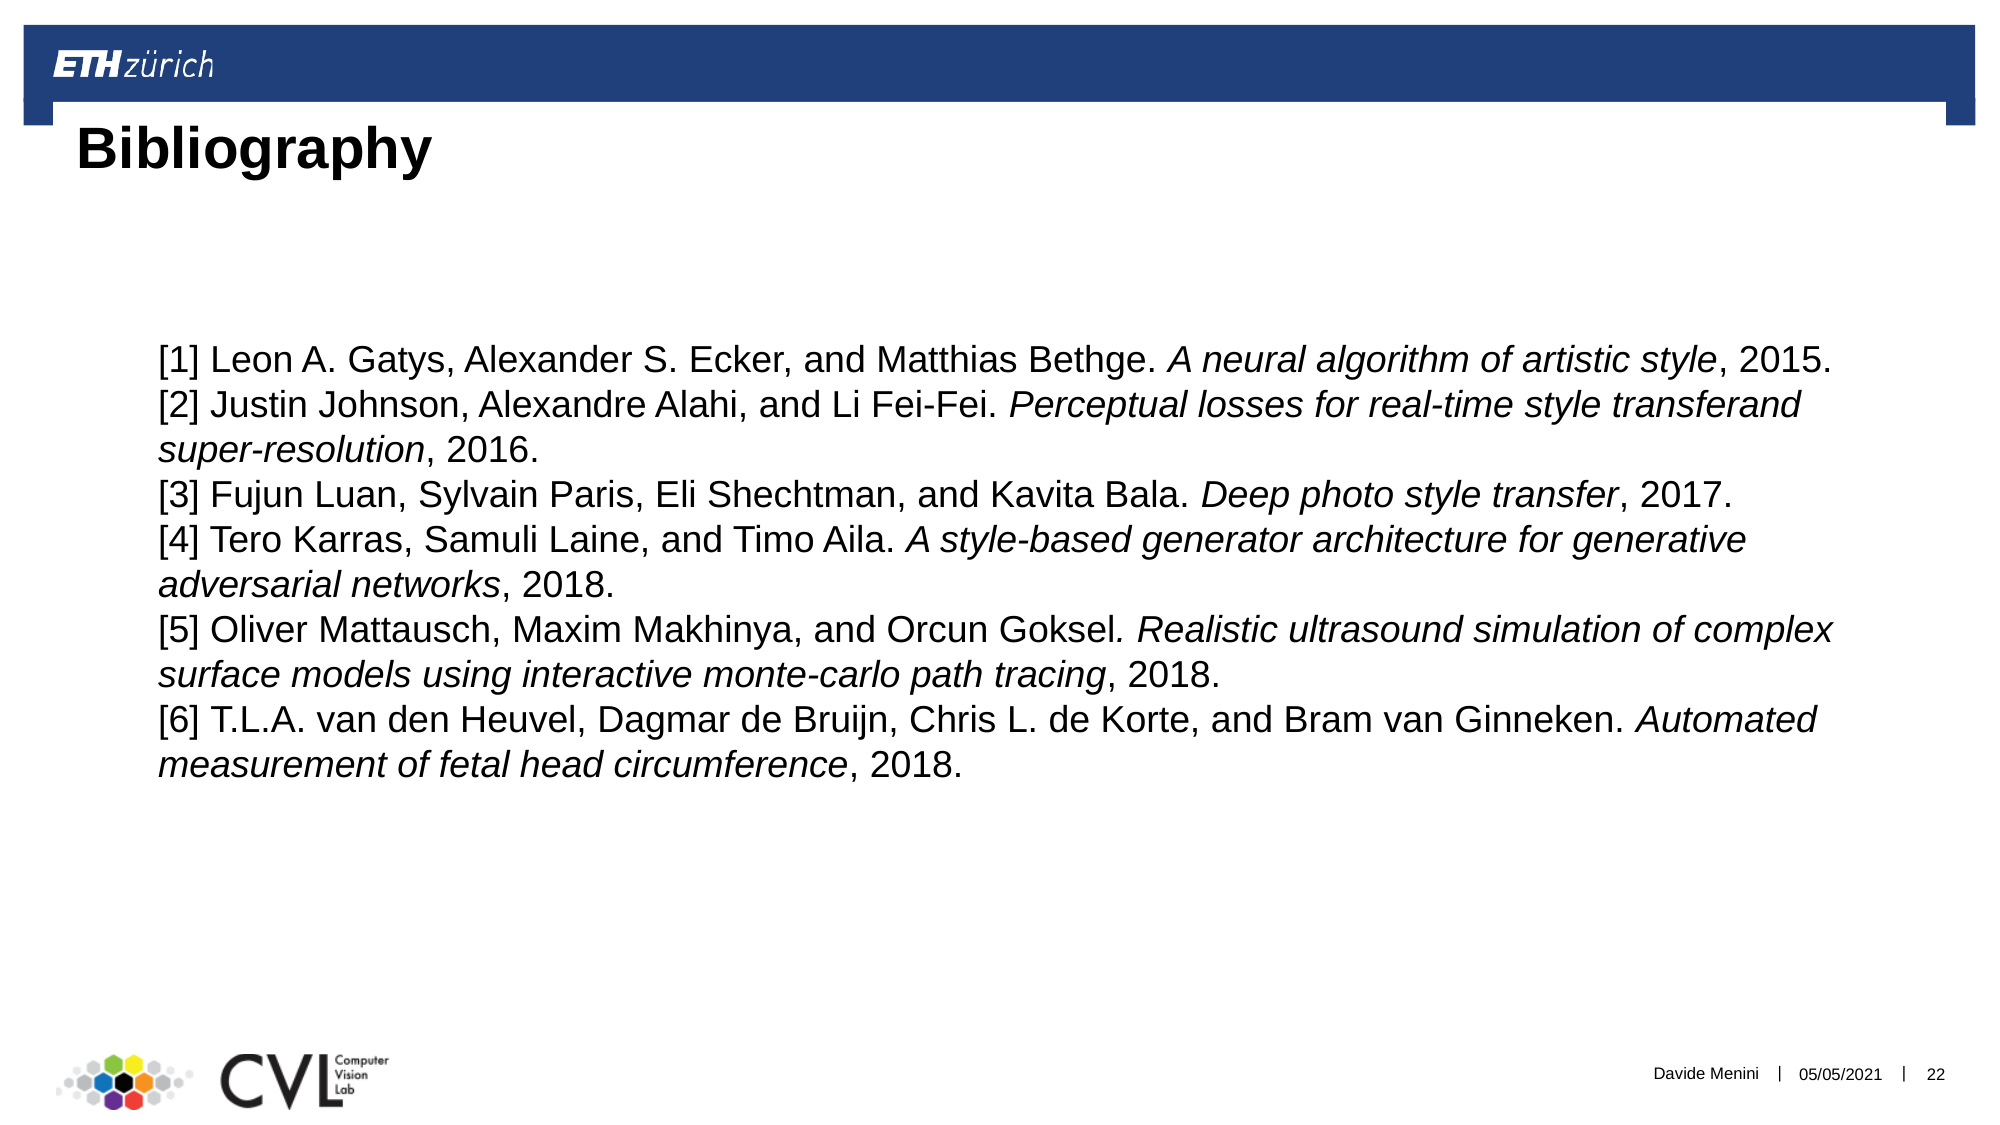

# Bibliography
[1] Leon A. Gatys, Alexander S. Ecker, and Matthias Bethge. A neural algorithm of artistic style, 2015.
[2] Justin Johnson, Alexandre Alahi, and Li Fei-Fei. Perceptual losses for real-time style transferand super-resolution, 2016.
[3] Fujun Luan, Sylvain Paris, Eli Shechtman, and Kavita Bala. Deep photo style transfer, 2017.
[4] Tero Karras, Samuli Laine, and Timo Aila. A style-based generator architecture for generative adversarial networks, 2018.
[5] Oliver Mattausch, Maxim Makhinya, and Orcun Goksel. Realistic ultrasound simulation of complex surface models using interactive monte-carlo path tracing, 2018.
[6] T.L.A. van den Heuvel, Dagmar de Bruijn, Chris L. de Korte, and Bram van Ginneken. Automated measurement of fetal head circumference, 2018.
Davide Menini
05/05/2021
22